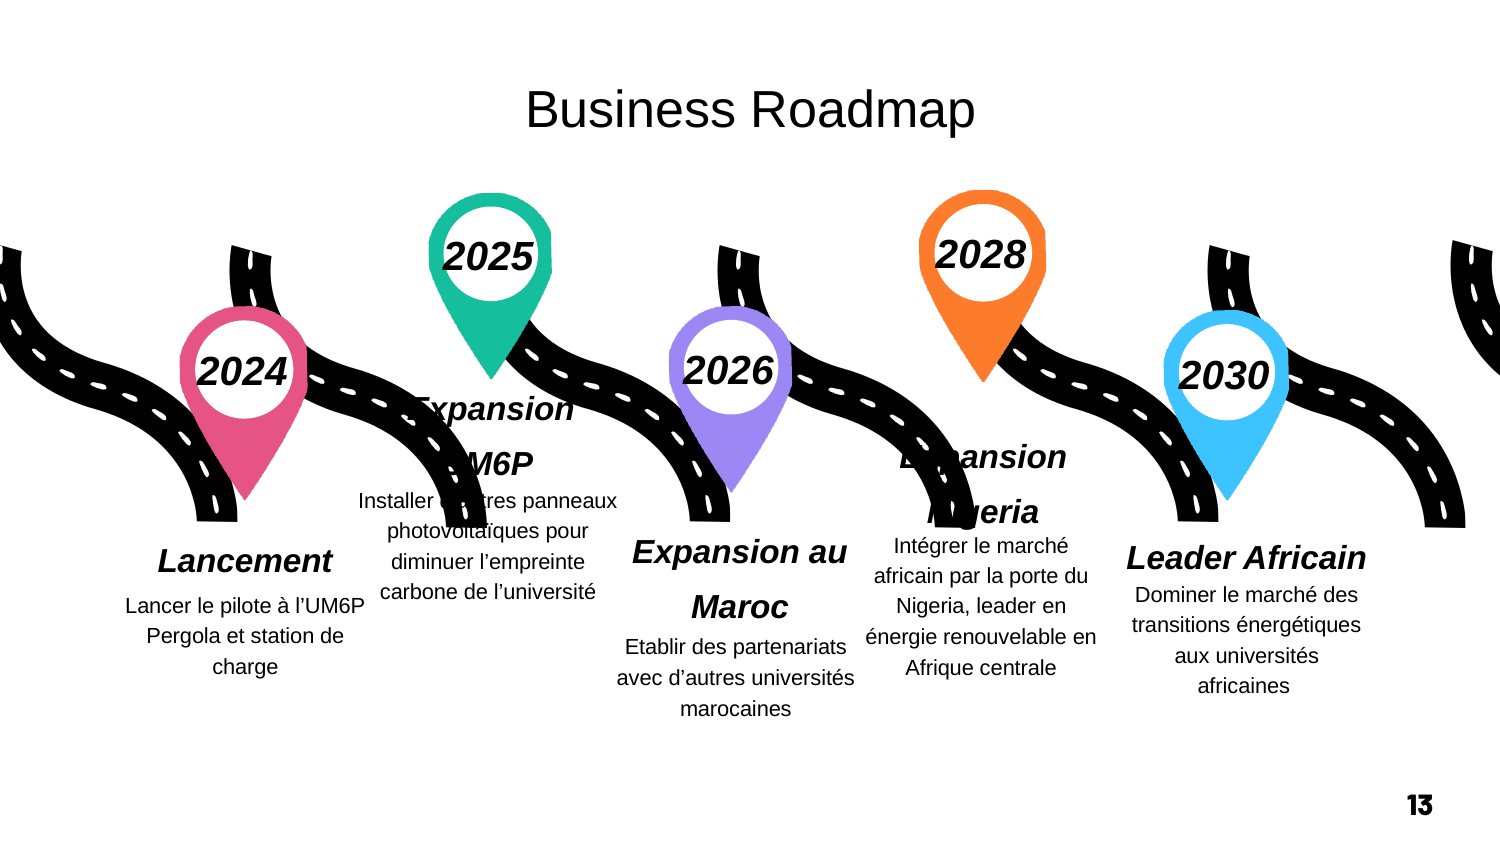

Business Roadmap

2028
2025

2026
2024

2030

Expansion UM6P
Expansion Nigeria
Installer d’autres panneaux photovoltaïques pour diminuer l’empreinte carbone de l’université
Expansion au Maroc
Leader Africain
Lancement
Intégrer le marché africain par la porte du Nigeria, leader en énergie renouvelable en Afrique centrale
Dominer le marché des transitions énergétiques aux universités africaines
Lancer le pilote à l’UM6P
Pergola et station de charge
Etablir des partenariats avec d’autres universités marocaines
13